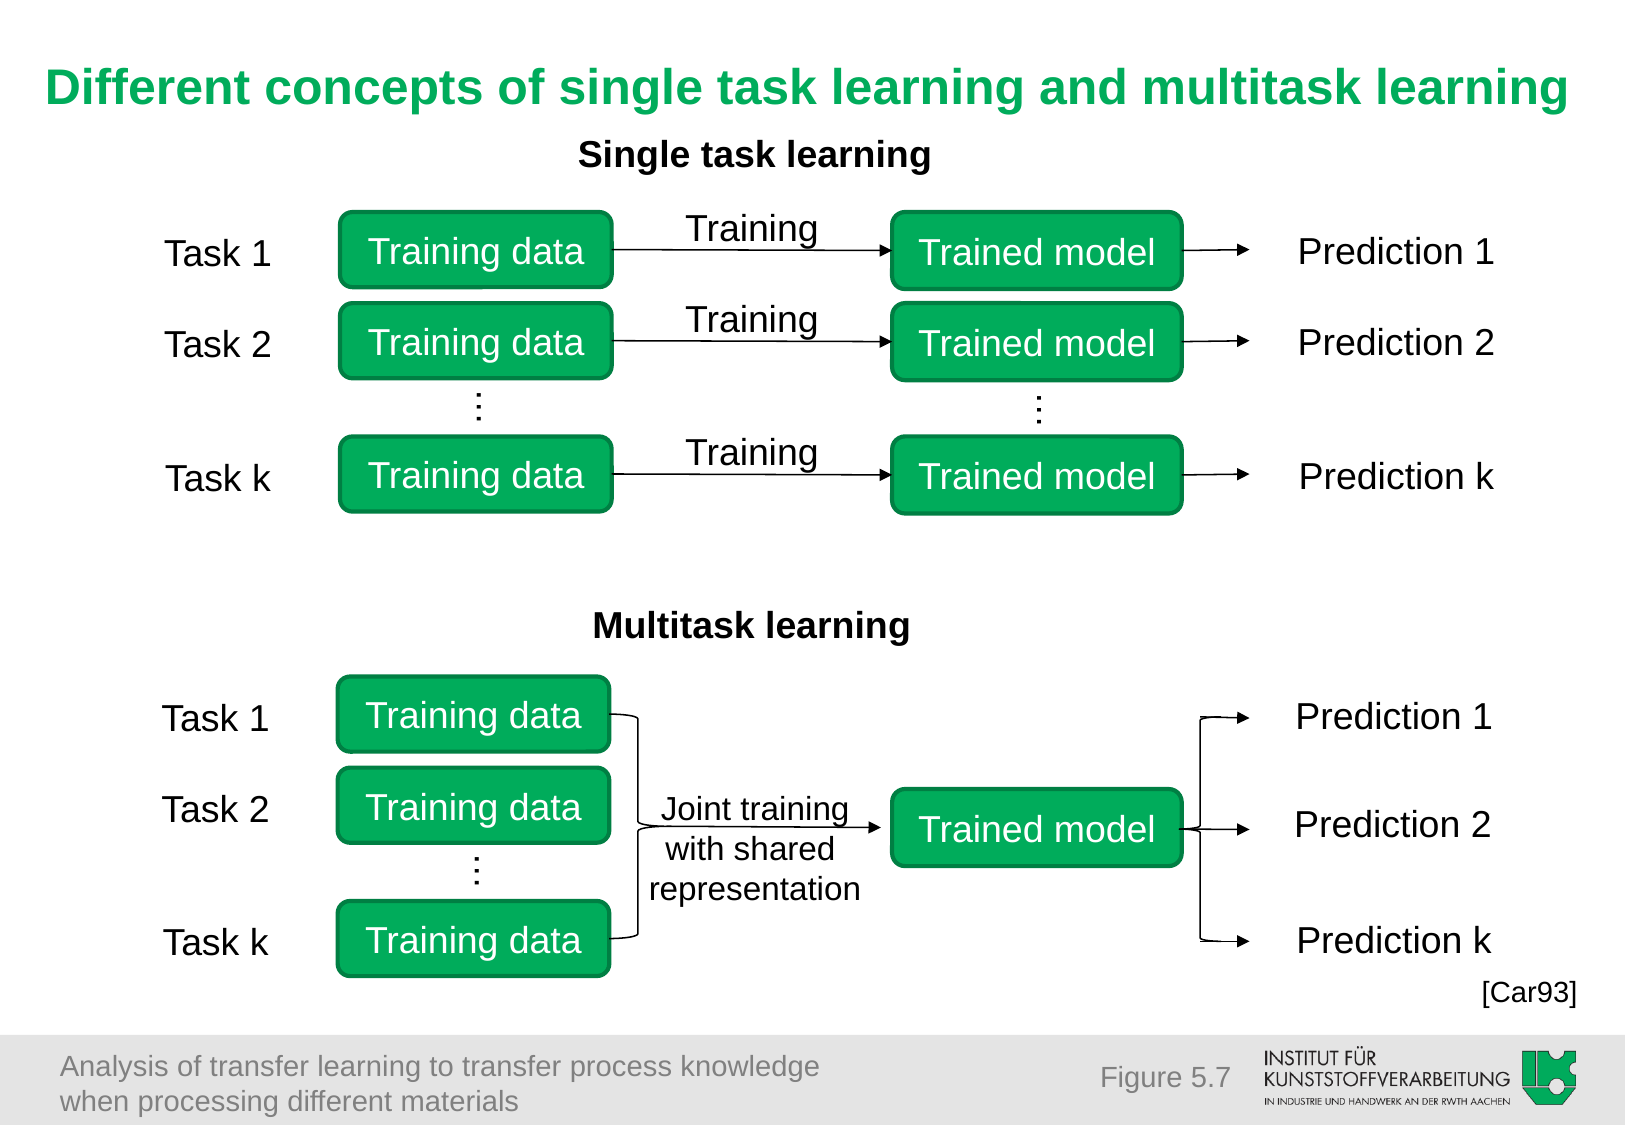

# Different concepts of single task learning and multitask learning
Single task learning
Training
Training data
Trained model
Prediction 1
Task 1
Training
Training data
Trained model
Prediction 2
Task 2
…
…
Training
Training data
Trained model
Prediction k
Task k
Multitask learning
Training data
Prediction 1
Task 1

Joint training
with shared
representation
Training data
Task 2
Trained model
Prediction 2
…
Training data
Prediction k
Task k
[Car93]
Figure 5.7